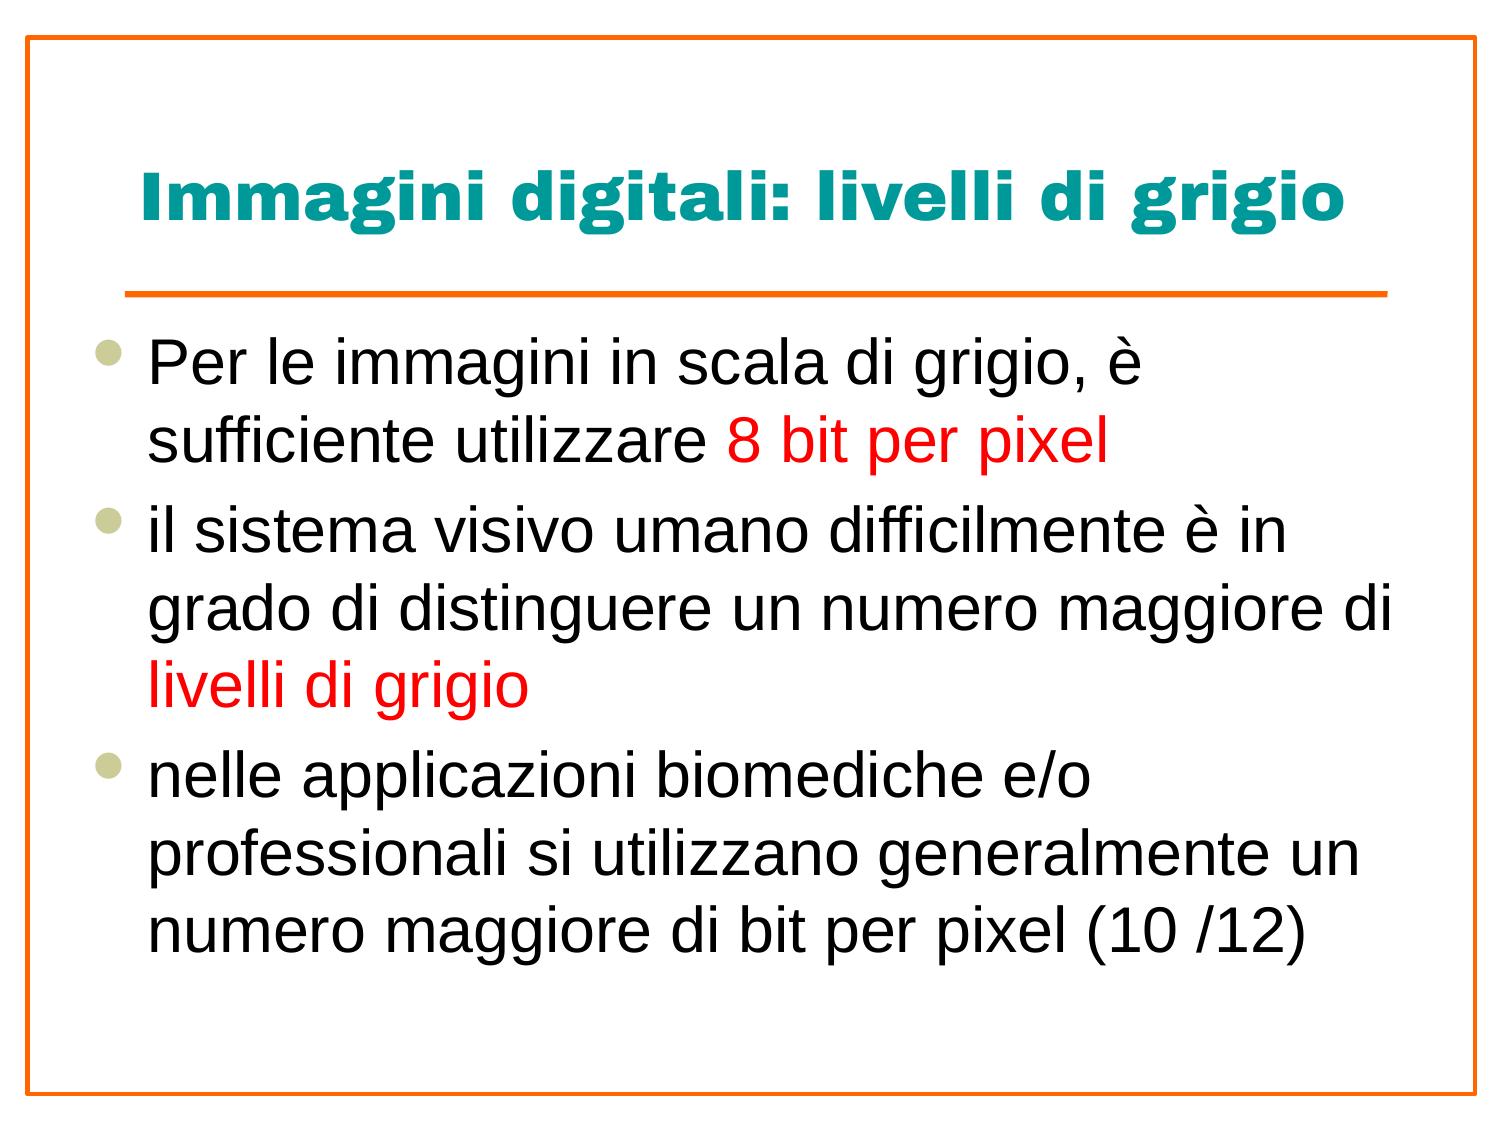

# Immagini digitali: livelli di grigio
Per le immagini in scala di grigio, è sufficiente utilizzare 8 bit per pixel
il sistema visivo umano difficilmente è in grado di distinguere un numero maggiore di livelli di grigio
nelle applicazioni biomediche e/o professionali si utilizzano generalmente un numero maggiore di bit per pixel (10 /12)